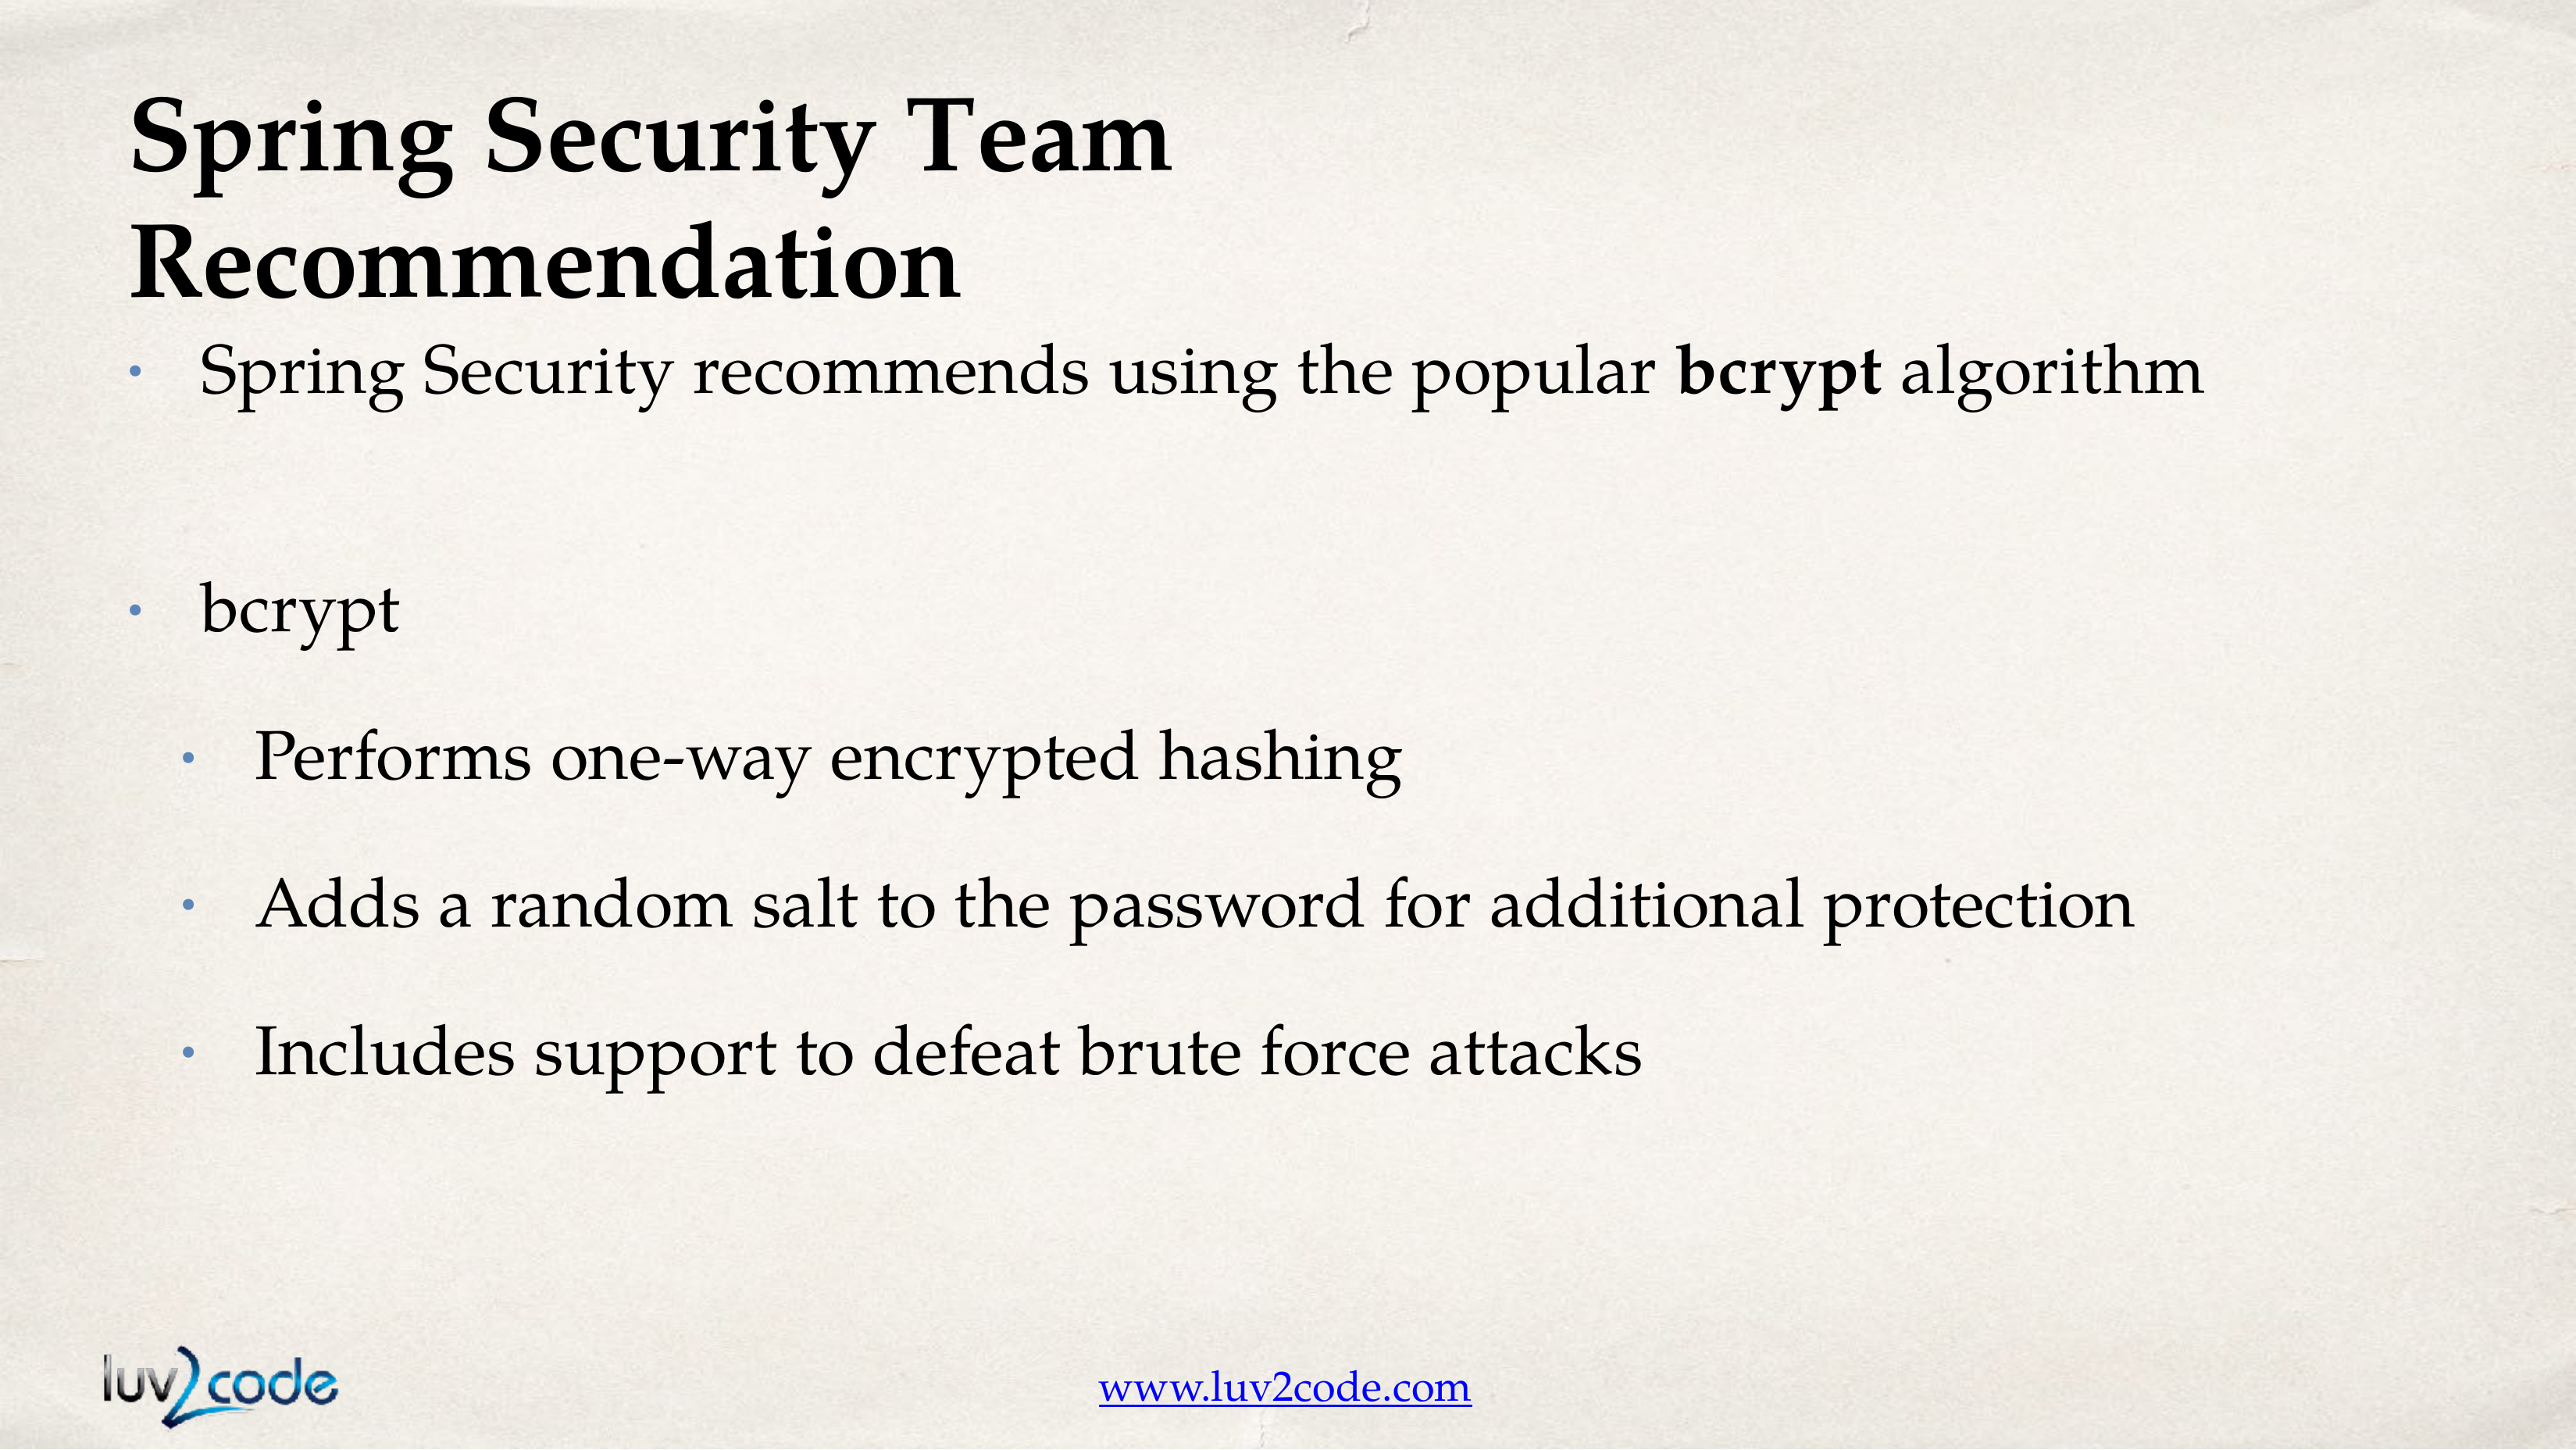

# Spring Security Team Recommendation
Spring Security recommends using the popular bcrypt algorithm
•
bcrypt
•
Performs one-way encrypted hashing
•
Adds a random salt to the password for additional protection
•
Includes support to defeat brute force attacks
•
www.luv2code.com